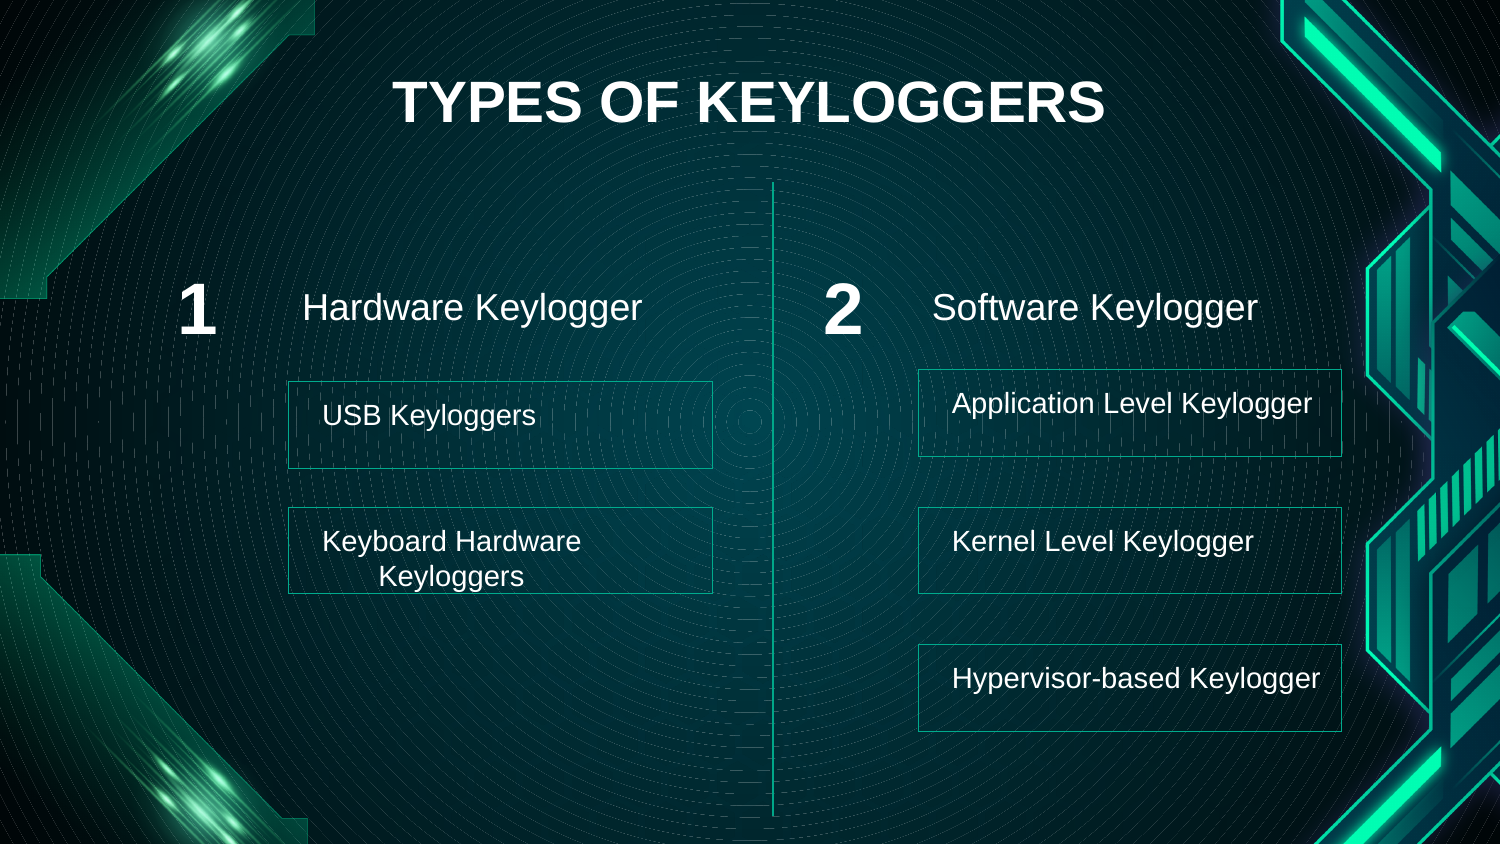

TYPES OF KEYLOGGERS
# 1
2
Hardware Keylogger
Software Keylogger
Application Level Keylogger
USB Keyloggers
Keyboard Hardware Keyloggers
Kernel Level Keylogger
Hypervisor-based Keylogger